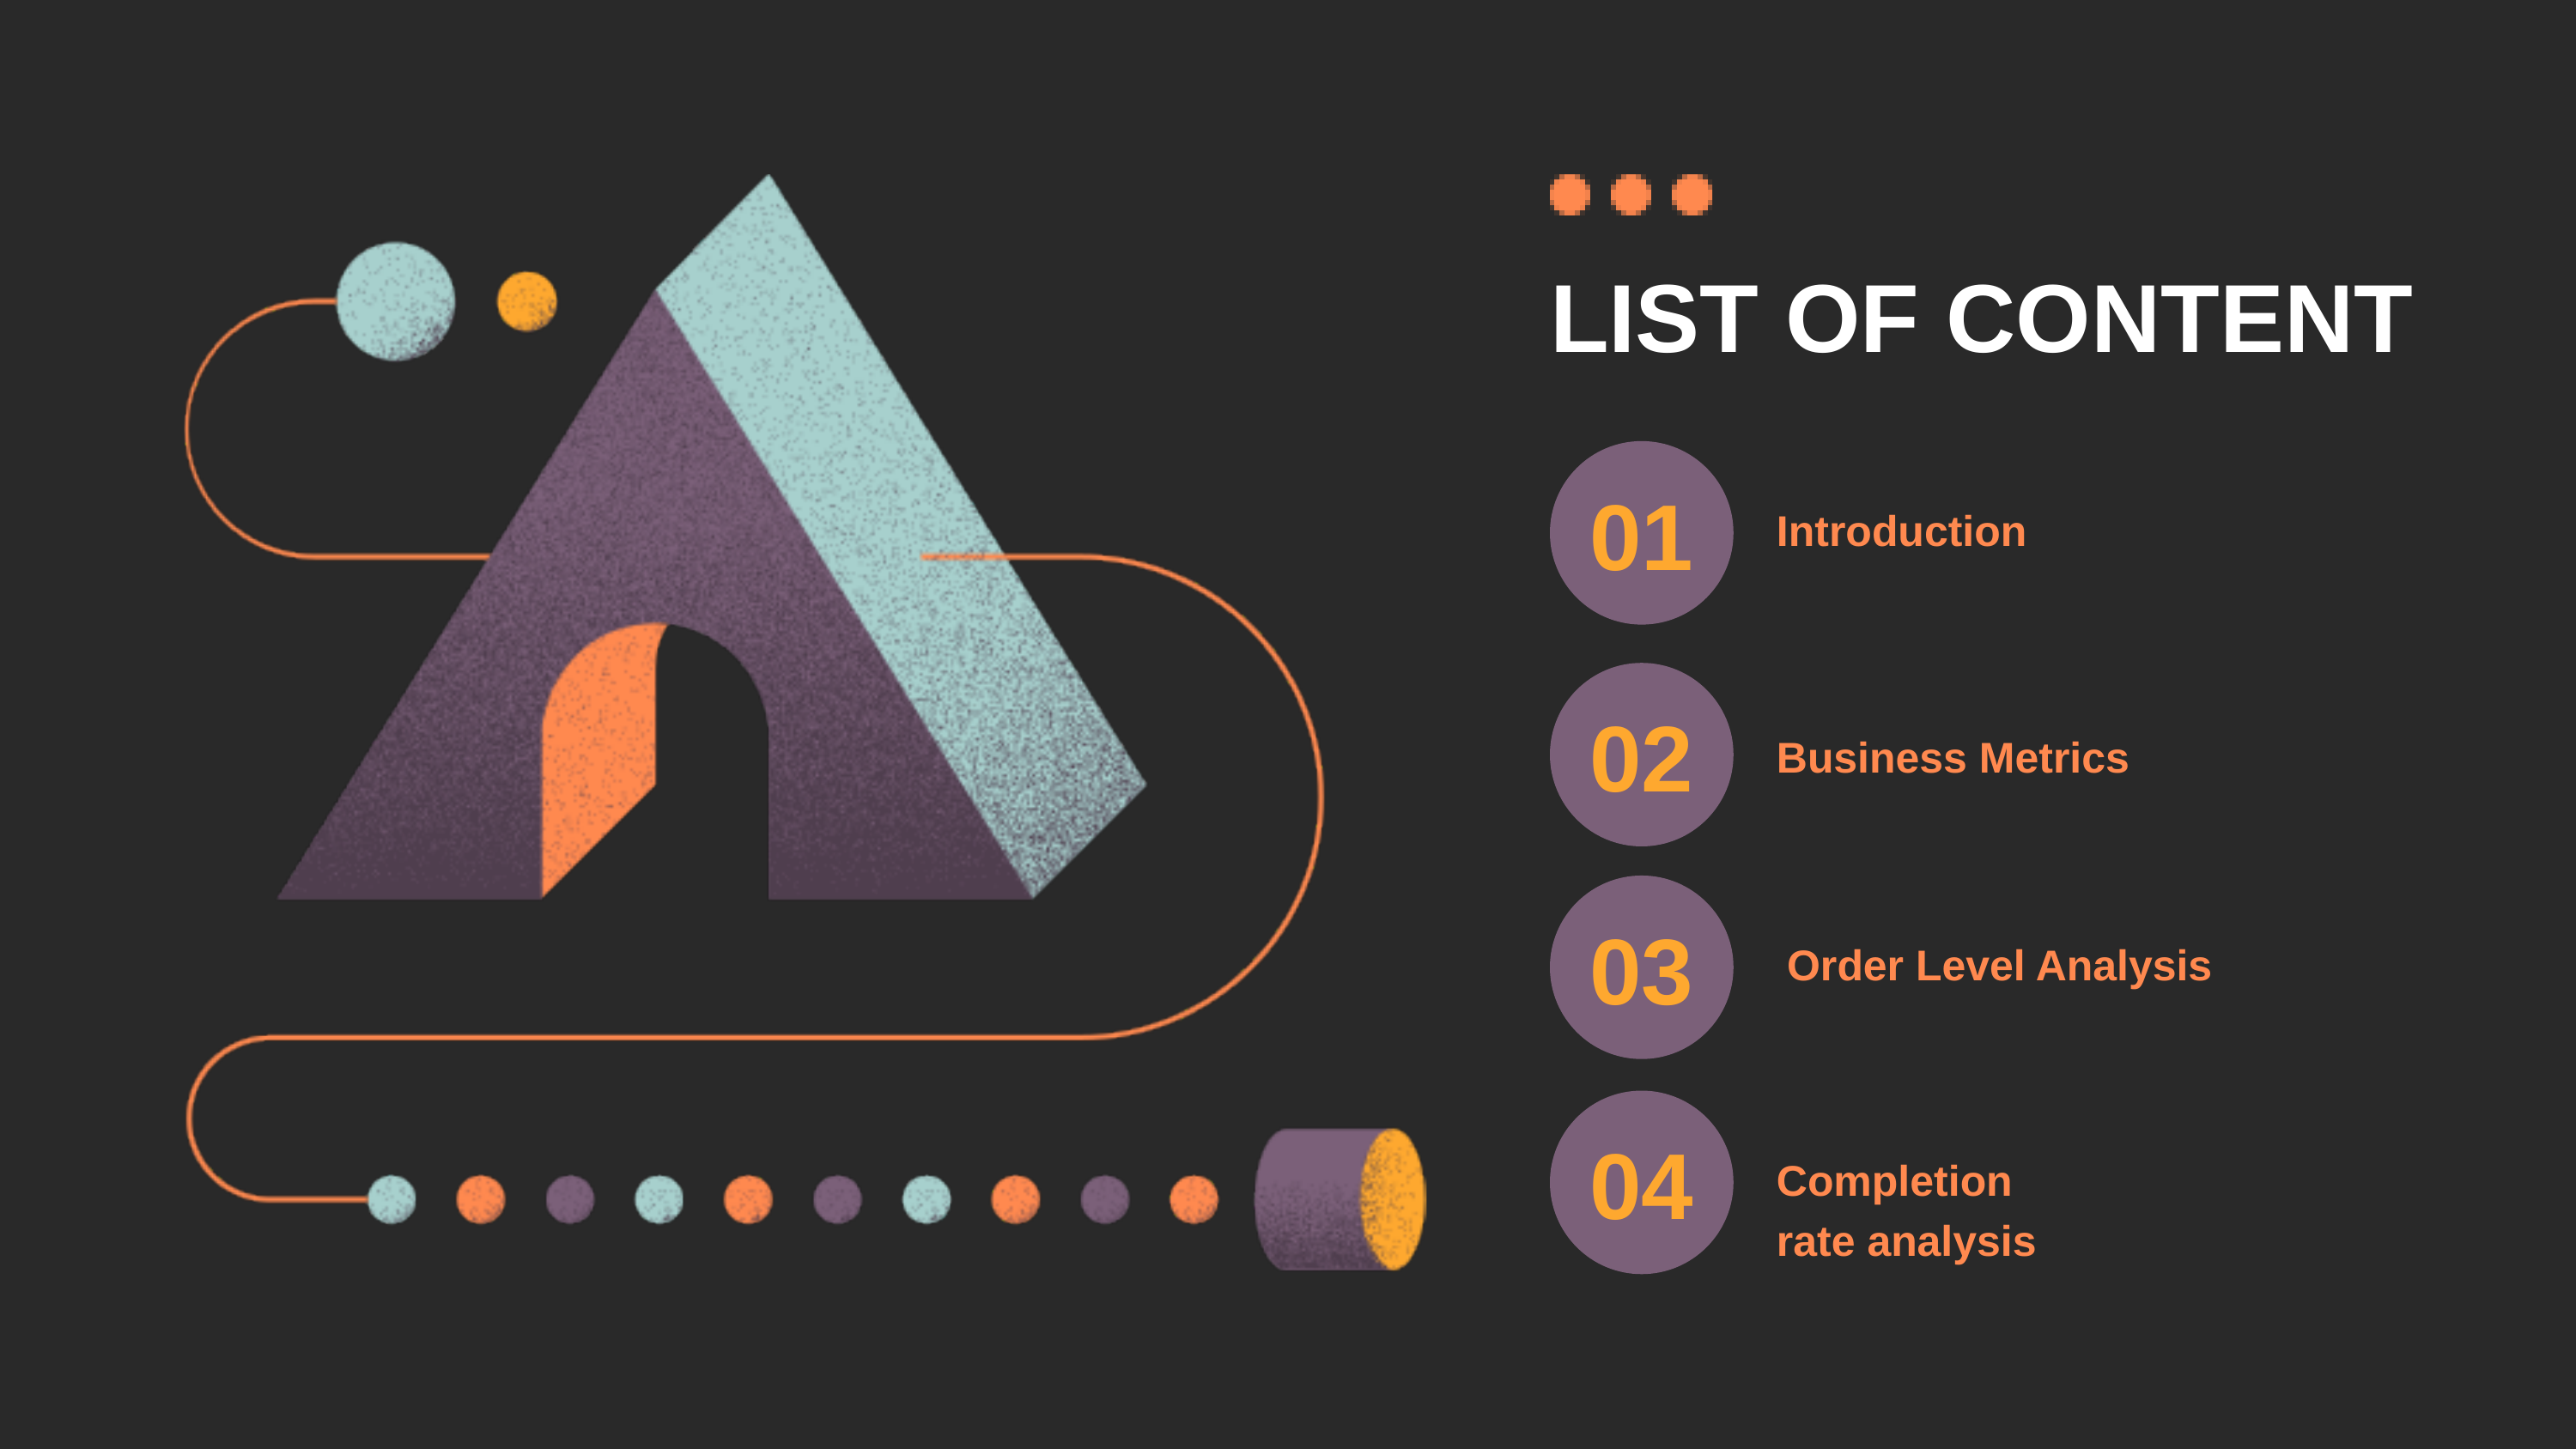

LIST OF CONTENT

01
Introduction

02
Business Metrics

03
Order Level Analysis

04
Completion rate analysis